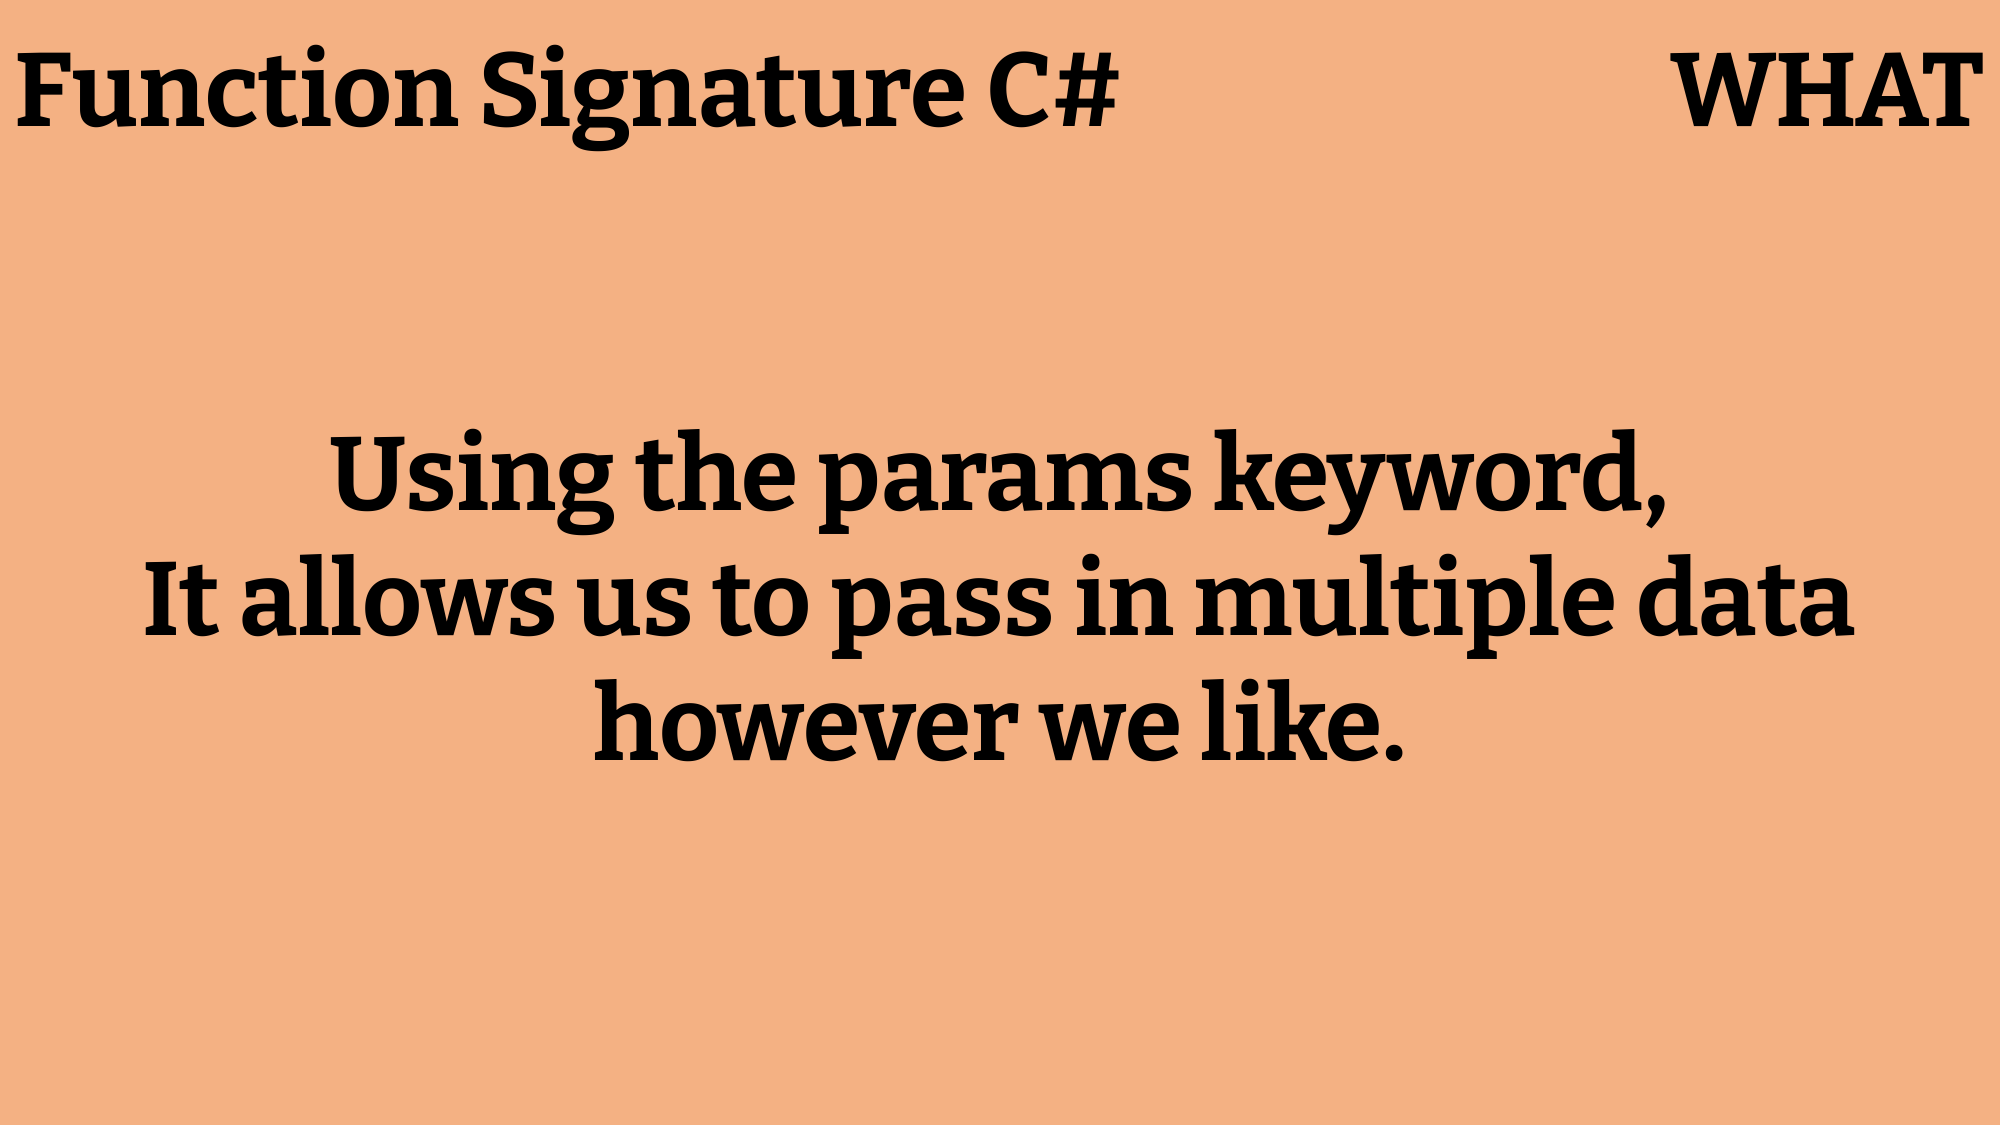

Function Signature C#
WHAT
Using the params keyword,
It allows us to pass in multiple data however we like.